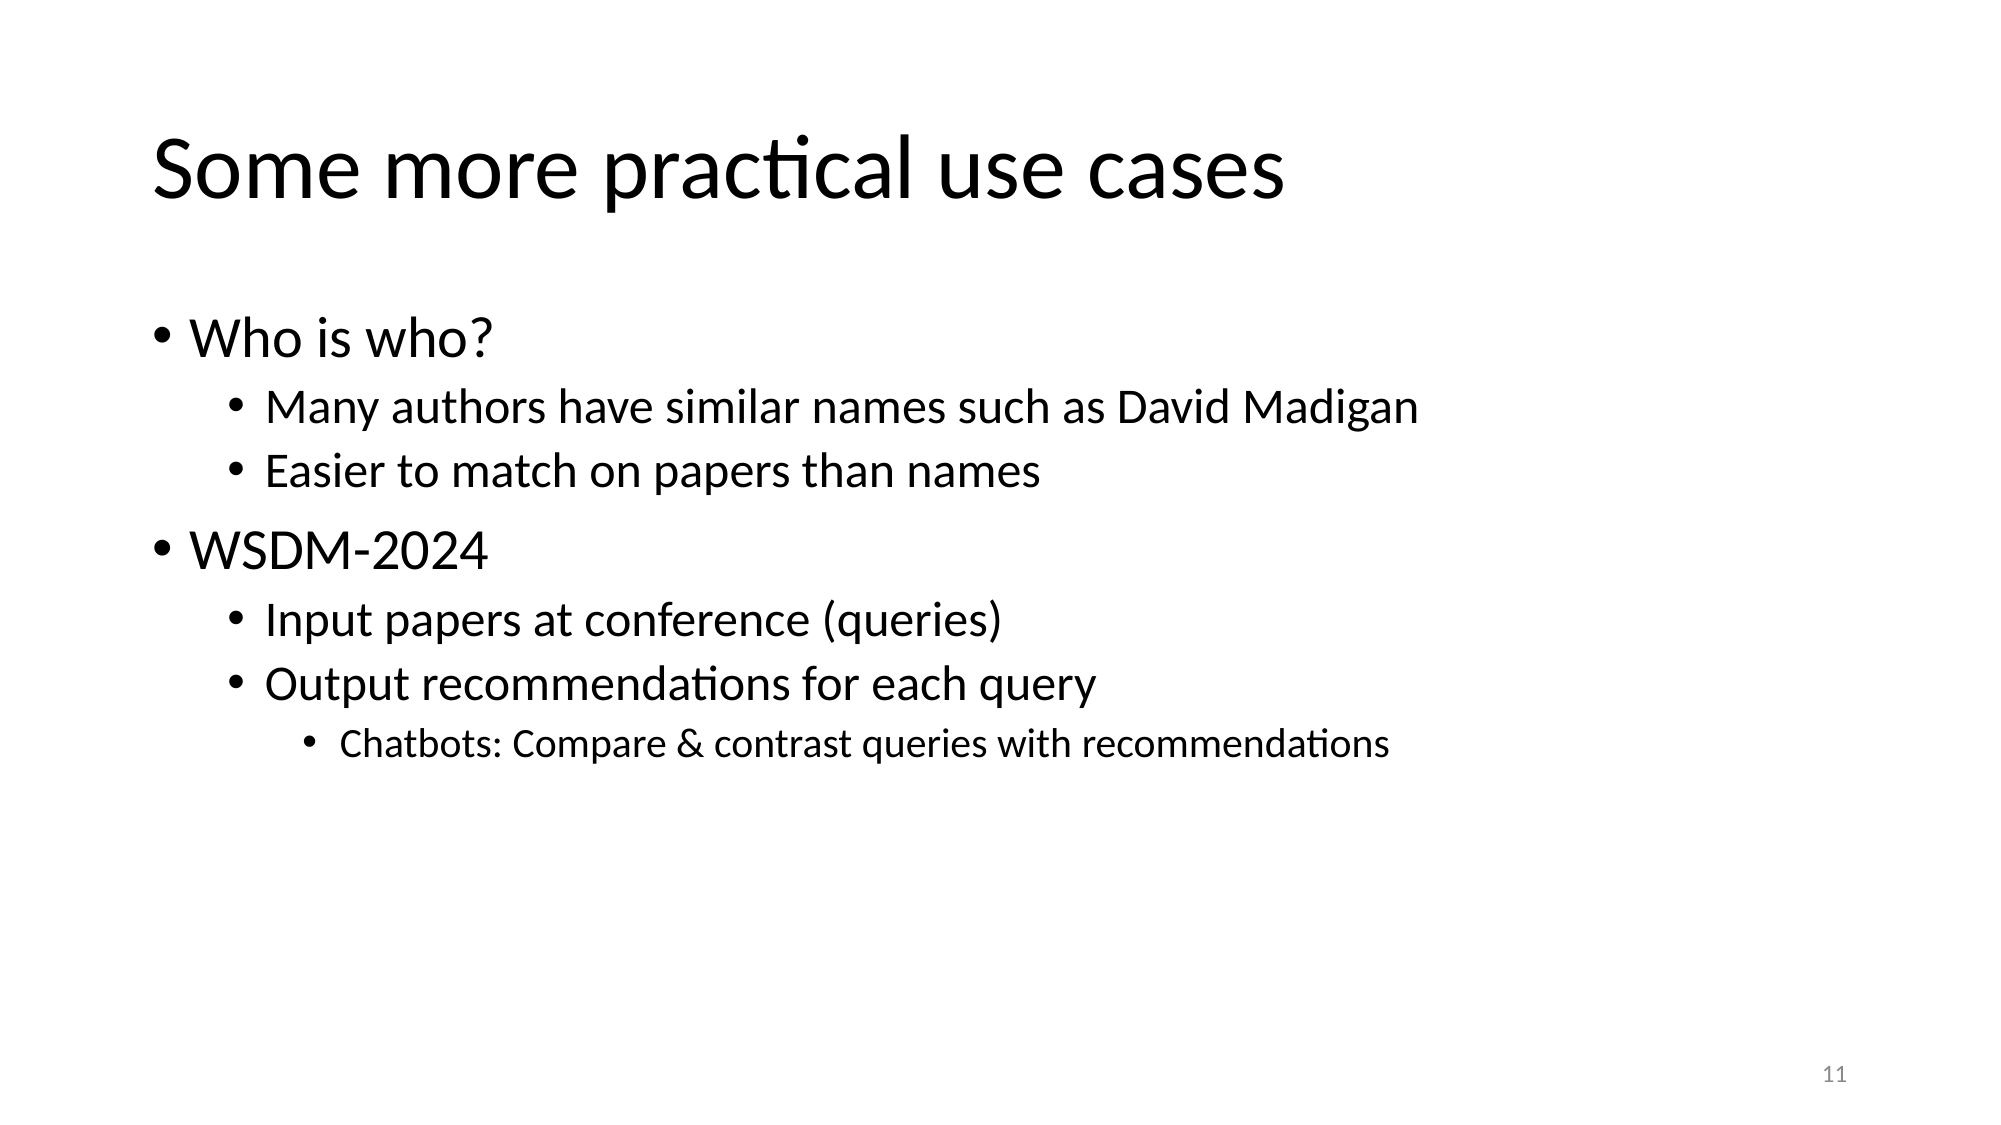

# Some more practical use cases
Who is who?
Many authors have similar names such as David Madigan
Easier to match on papers than names
WSDM-2024
Input papers at conference (queries)
Output recommendations for each query
Chatbots: Compare & contrast queries with recommendations
11